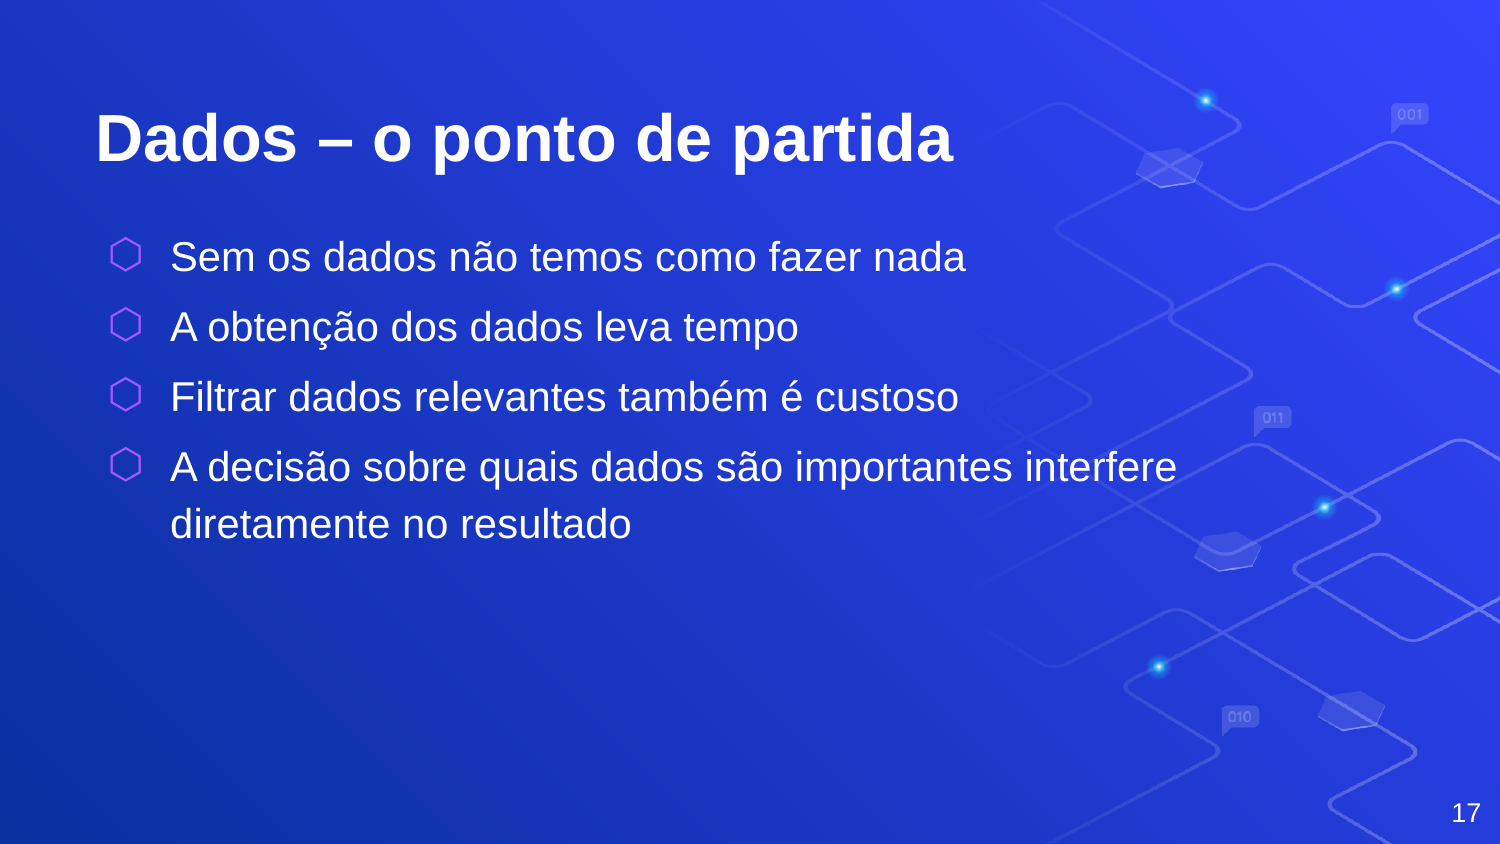

# Dados – o ponto de partida
Sem os dados não temos como fazer nada
A obtenção dos dados leva tempo
Filtrar dados relevantes também é custoso
A decisão sobre quais dados são importantes interfere diretamente no resultado

17